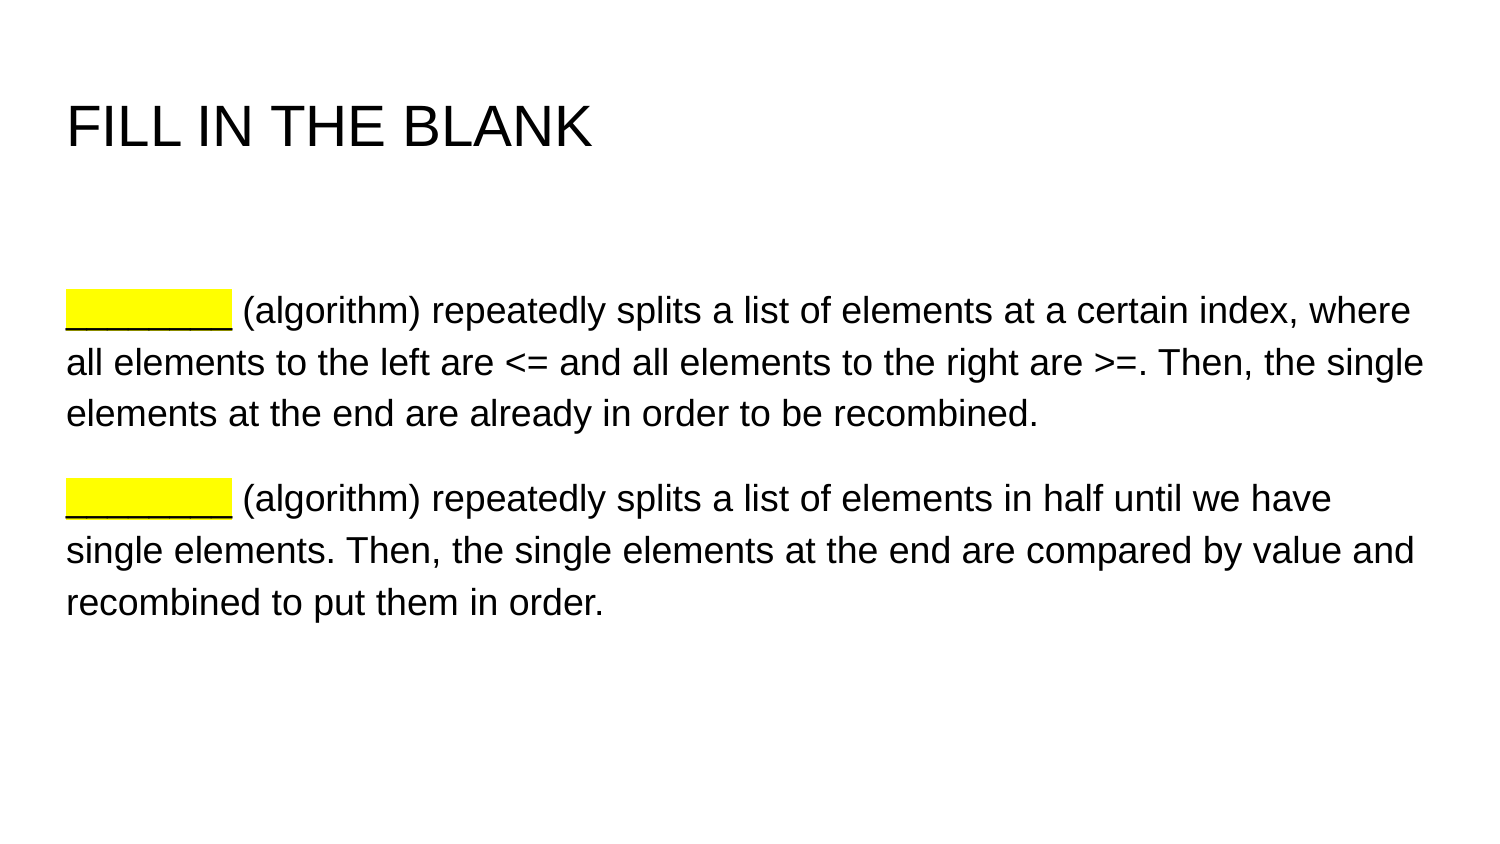

# FILL IN THE BLANK
________ (algorithm) repeatedly splits a list of elements at a certain index, where all elements to the left are <= and all elements to the right are >=. Then, the single elements at the end are already in order to be recombined.
________ (algorithm) repeatedly splits a list of elements in half until we have single elements. Then, the single elements at the end are compared by value and recombined to put them in order.